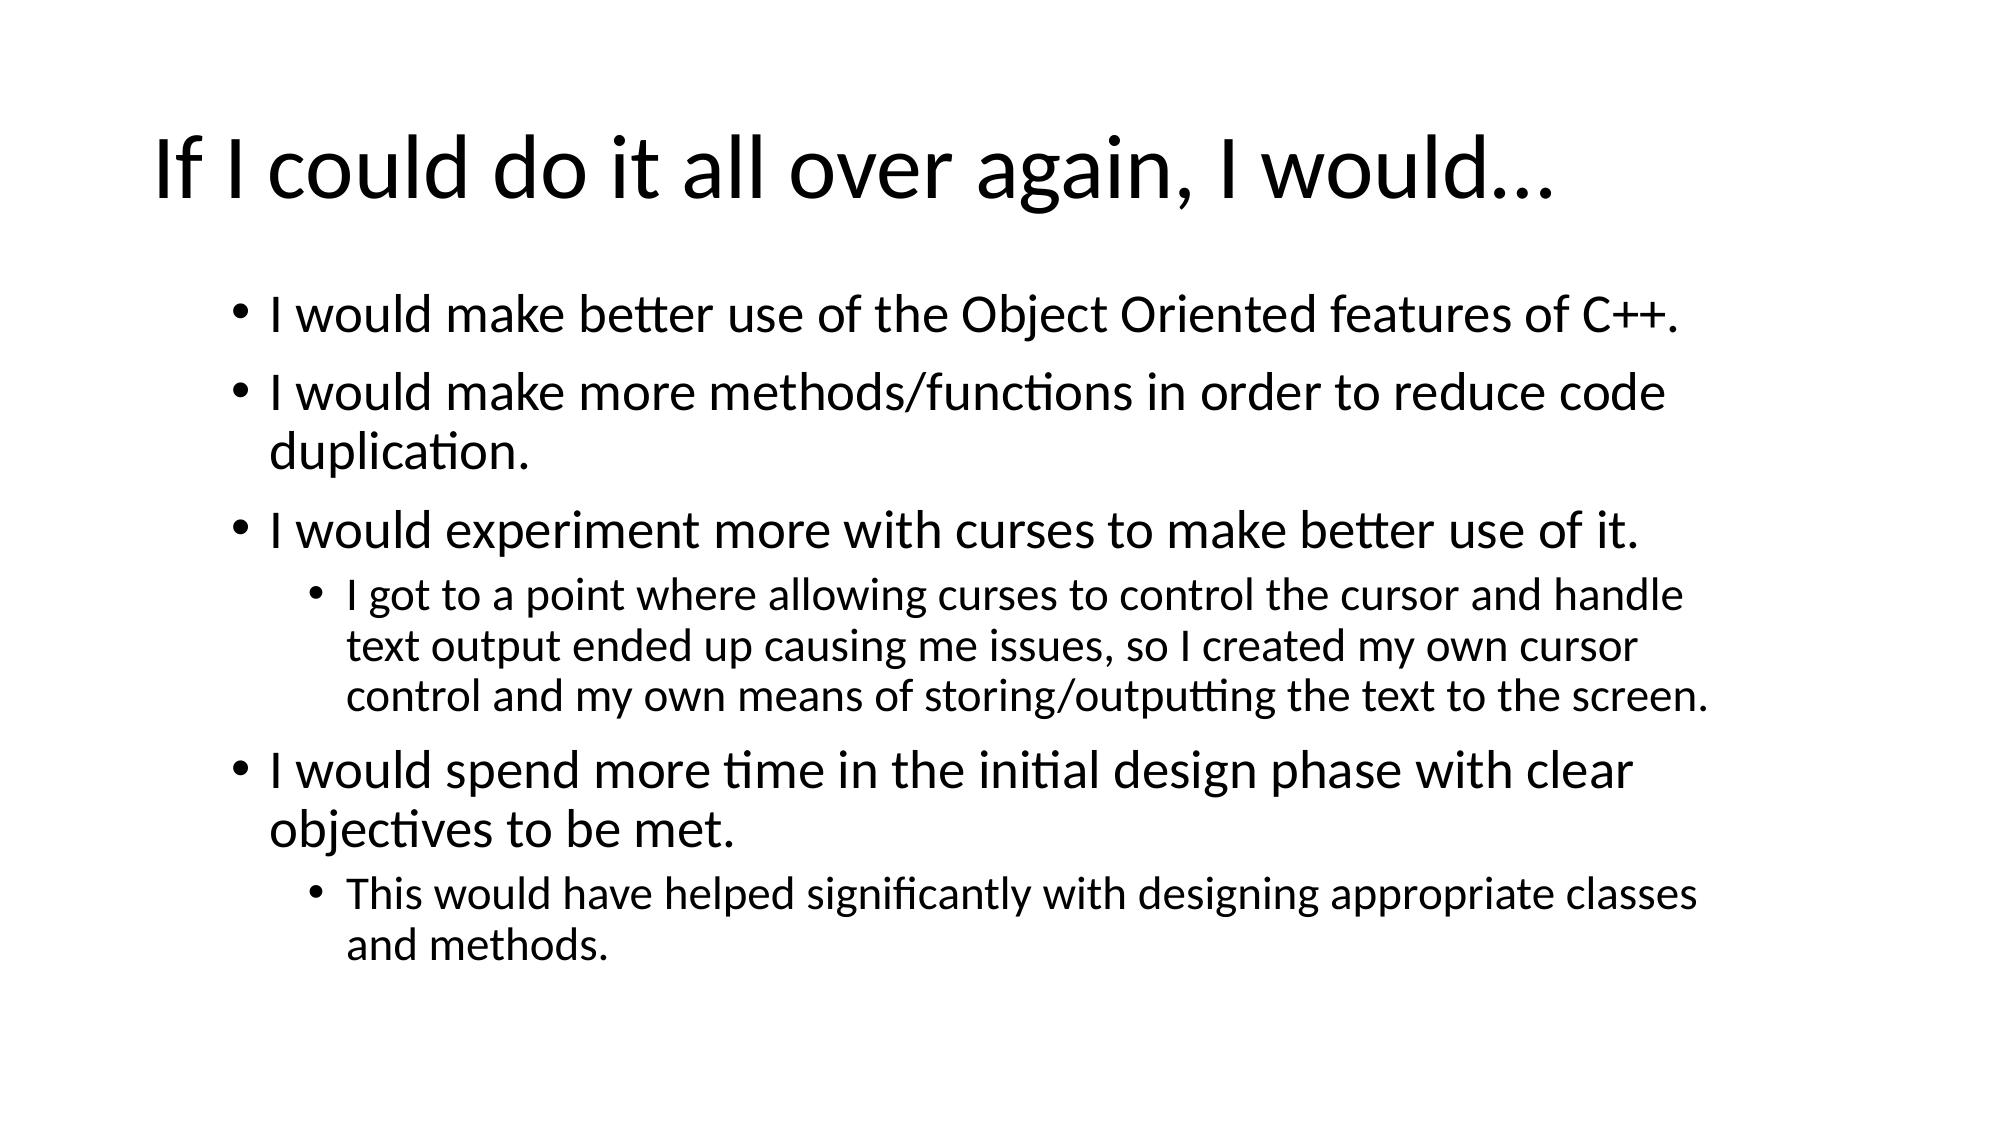

# If I could do it all over again, I would…
I would make better use of the Object Oriented features of C++.
I would make more methods/functions in order to reduce code duplication.
I would experiment more with curses to make better use of it.
I got to a point where allowing curses to control the cursor and handle text output ended up causing me issues, so I created my own cursor control and my own means of storing/outputting the text to the screen.
I would spend more time in the initial design phase with clear objectives to be met.
This would have helped significantly with designing appropriate classes and methods.